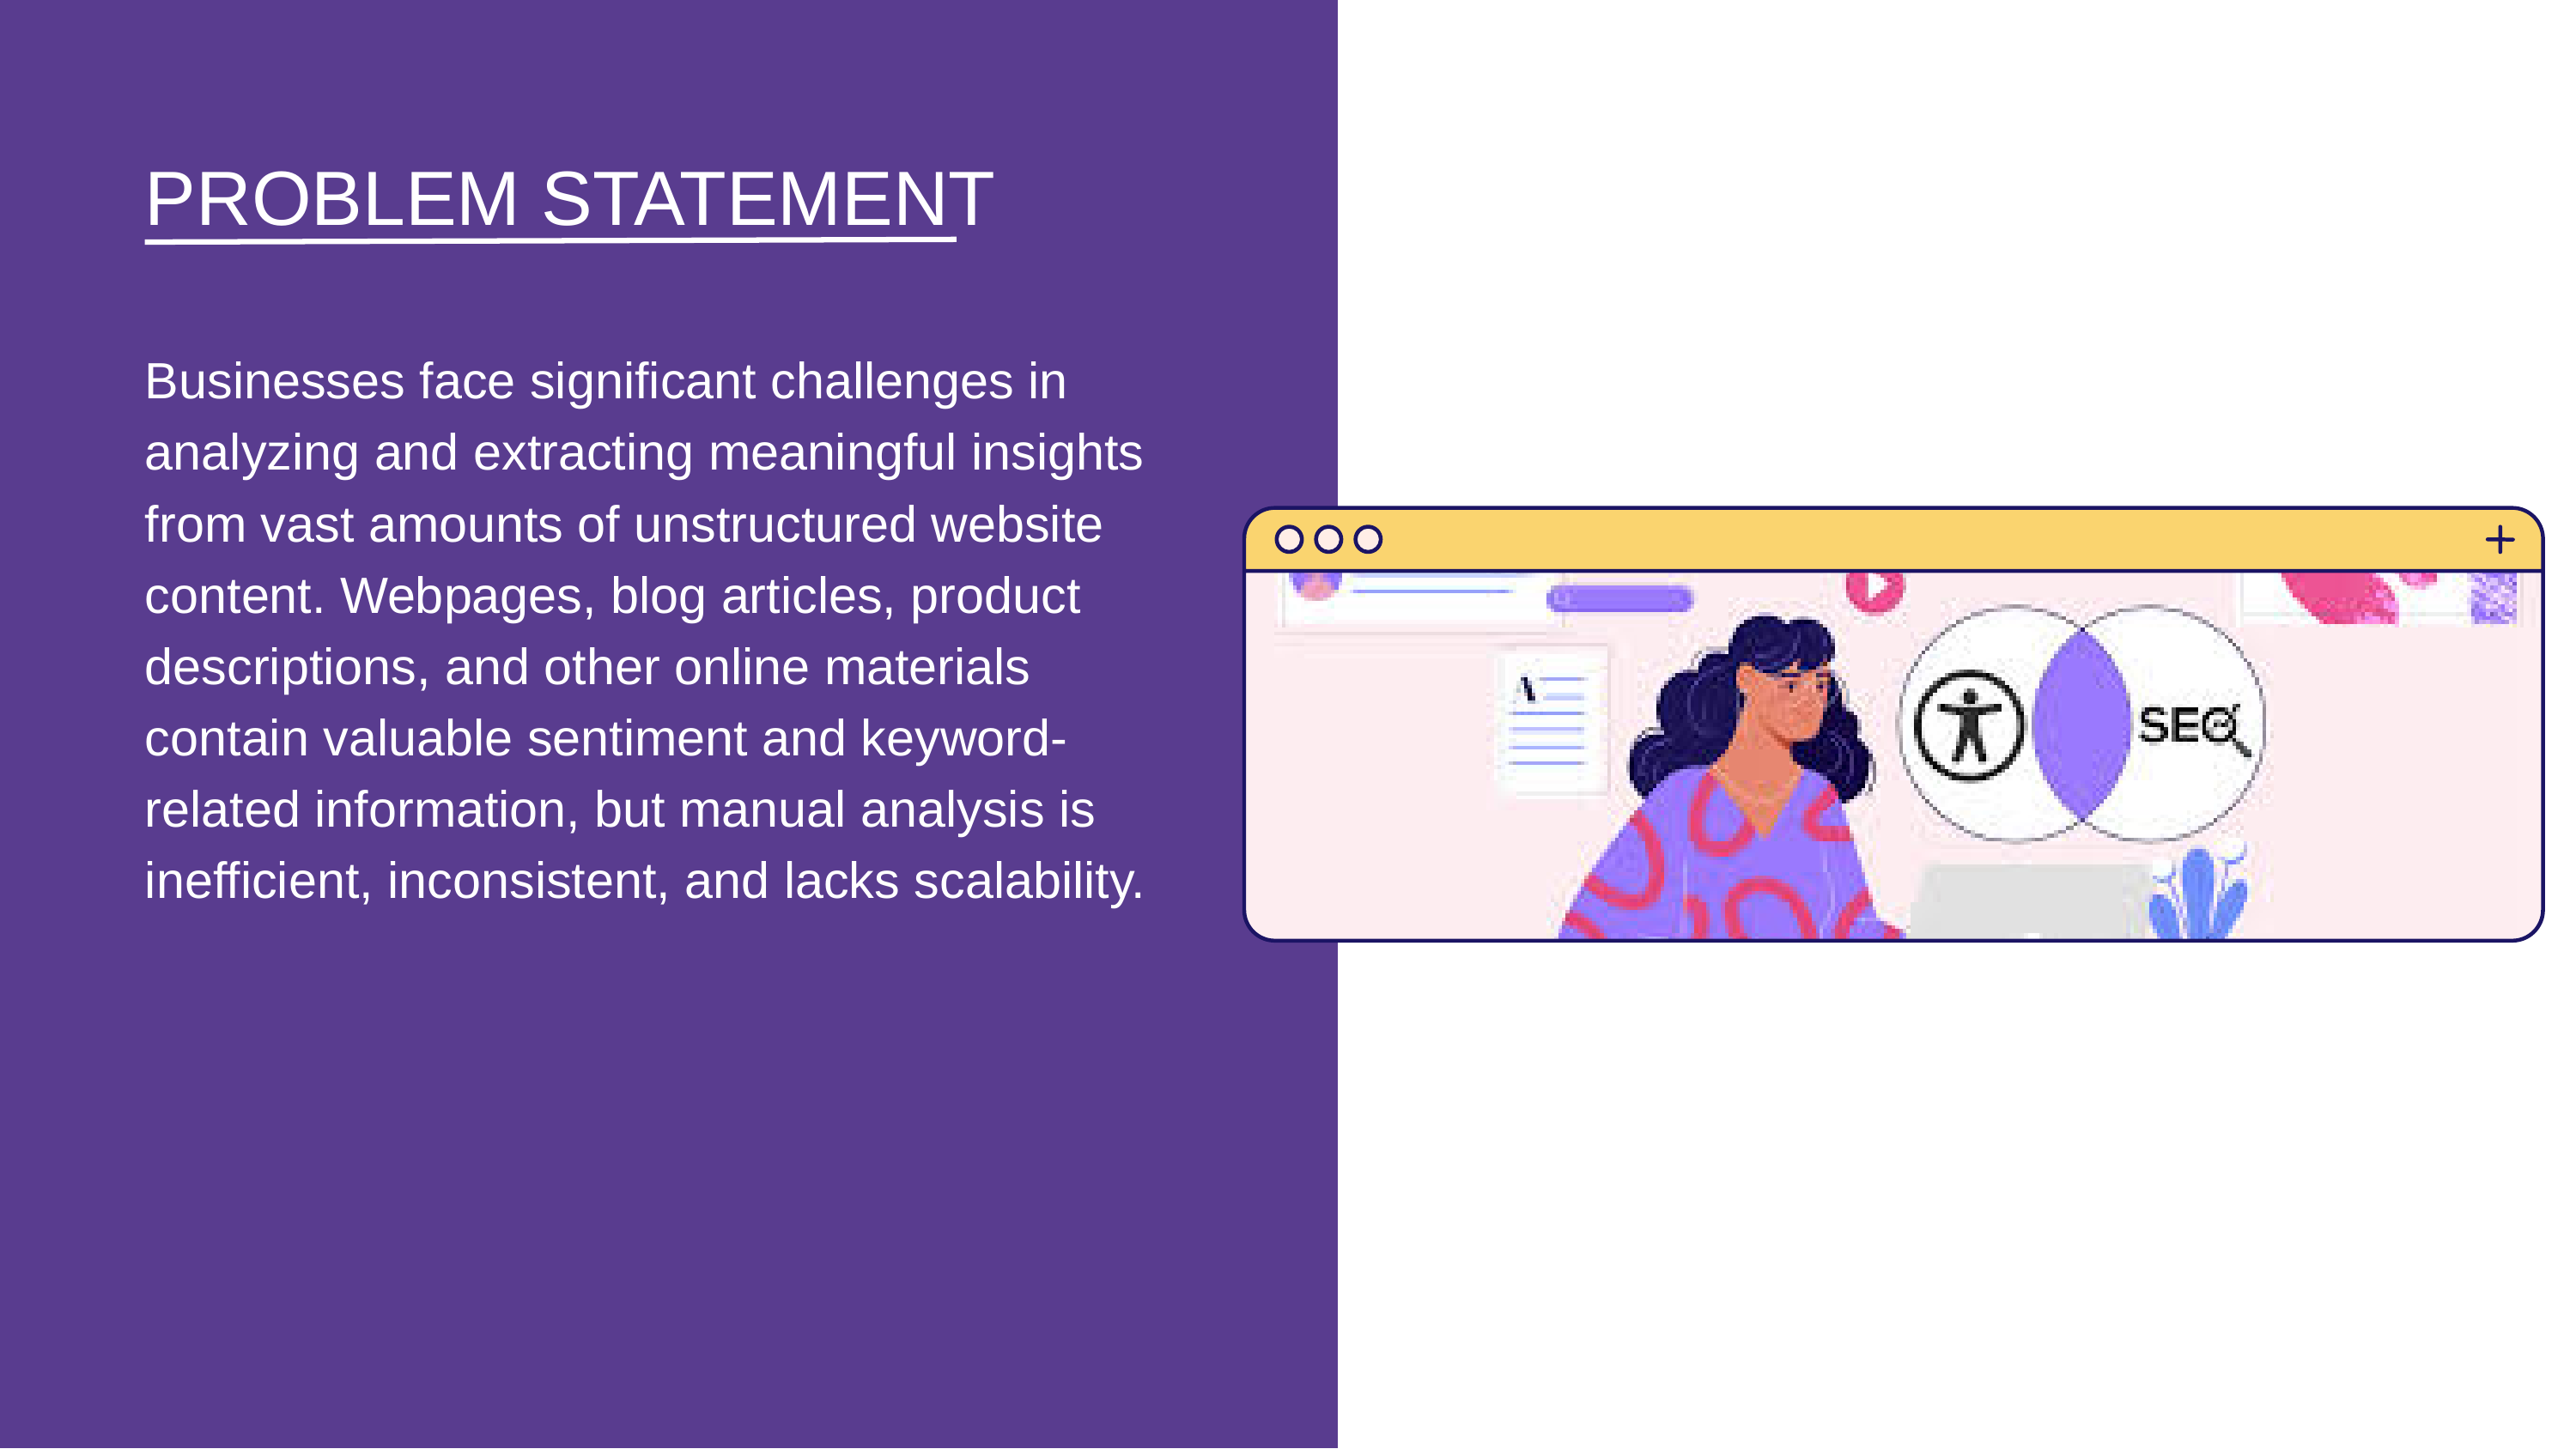

PROBLEM STATEMENT

Businesses face significant challenges in analyzing and extracting meaningful insights from vast amounts of unstructured website content. Webpages, blog articles, product descriptions, and other online materials contain valuable sentiment and keyword-related information, but manual analysis is inefficient, inconsistent, and lacks scalability.